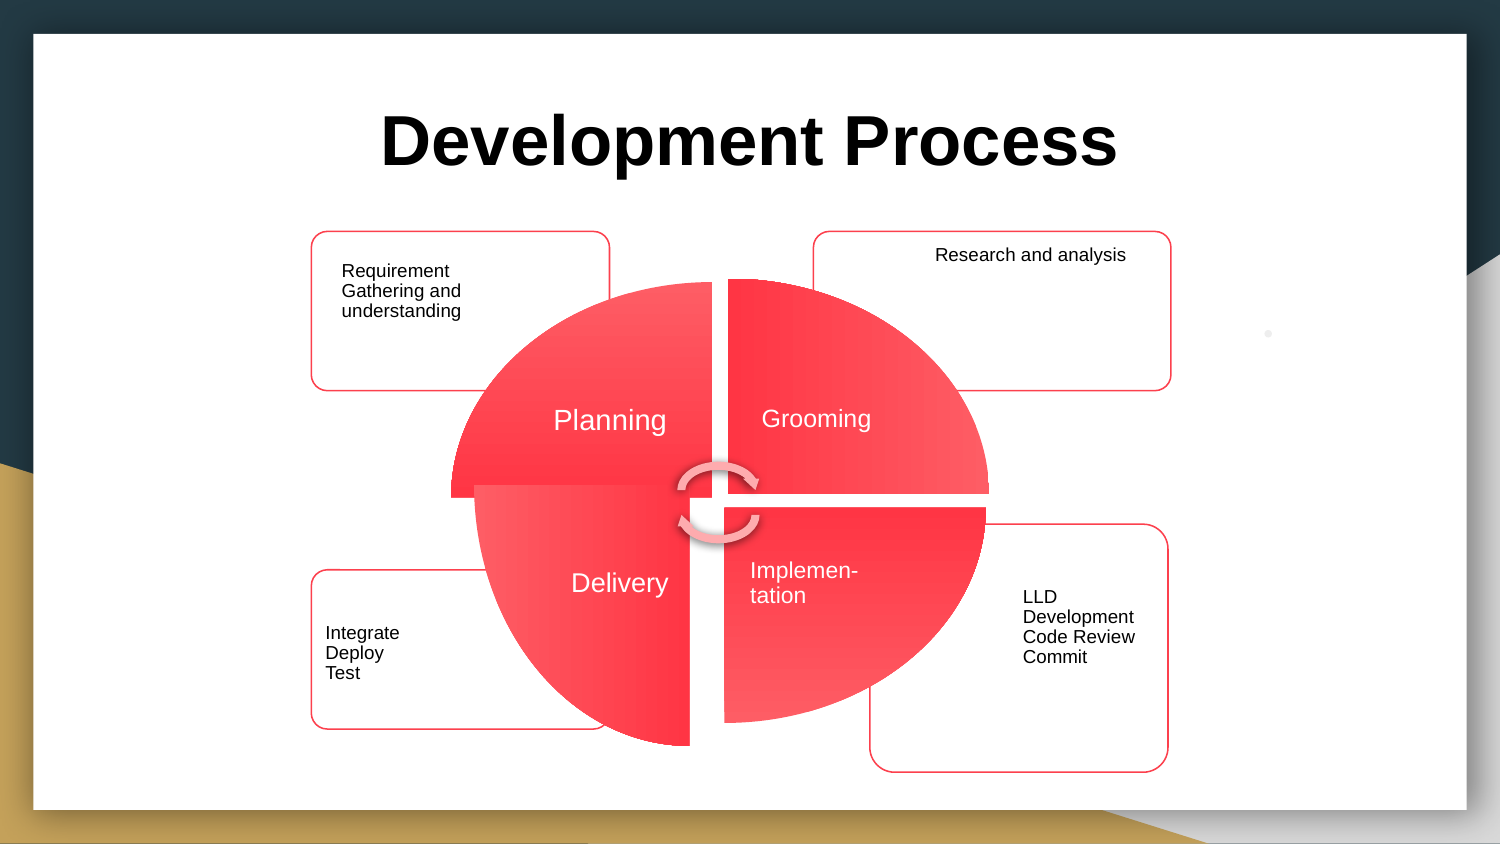

# Development Process

Requirement
Gathering and understanding
Research and analysis

 Grooming
Planning

Delivery
Implemen-tation

LLD
Development
Code Review
Commit
Integrate
Deploy
Test